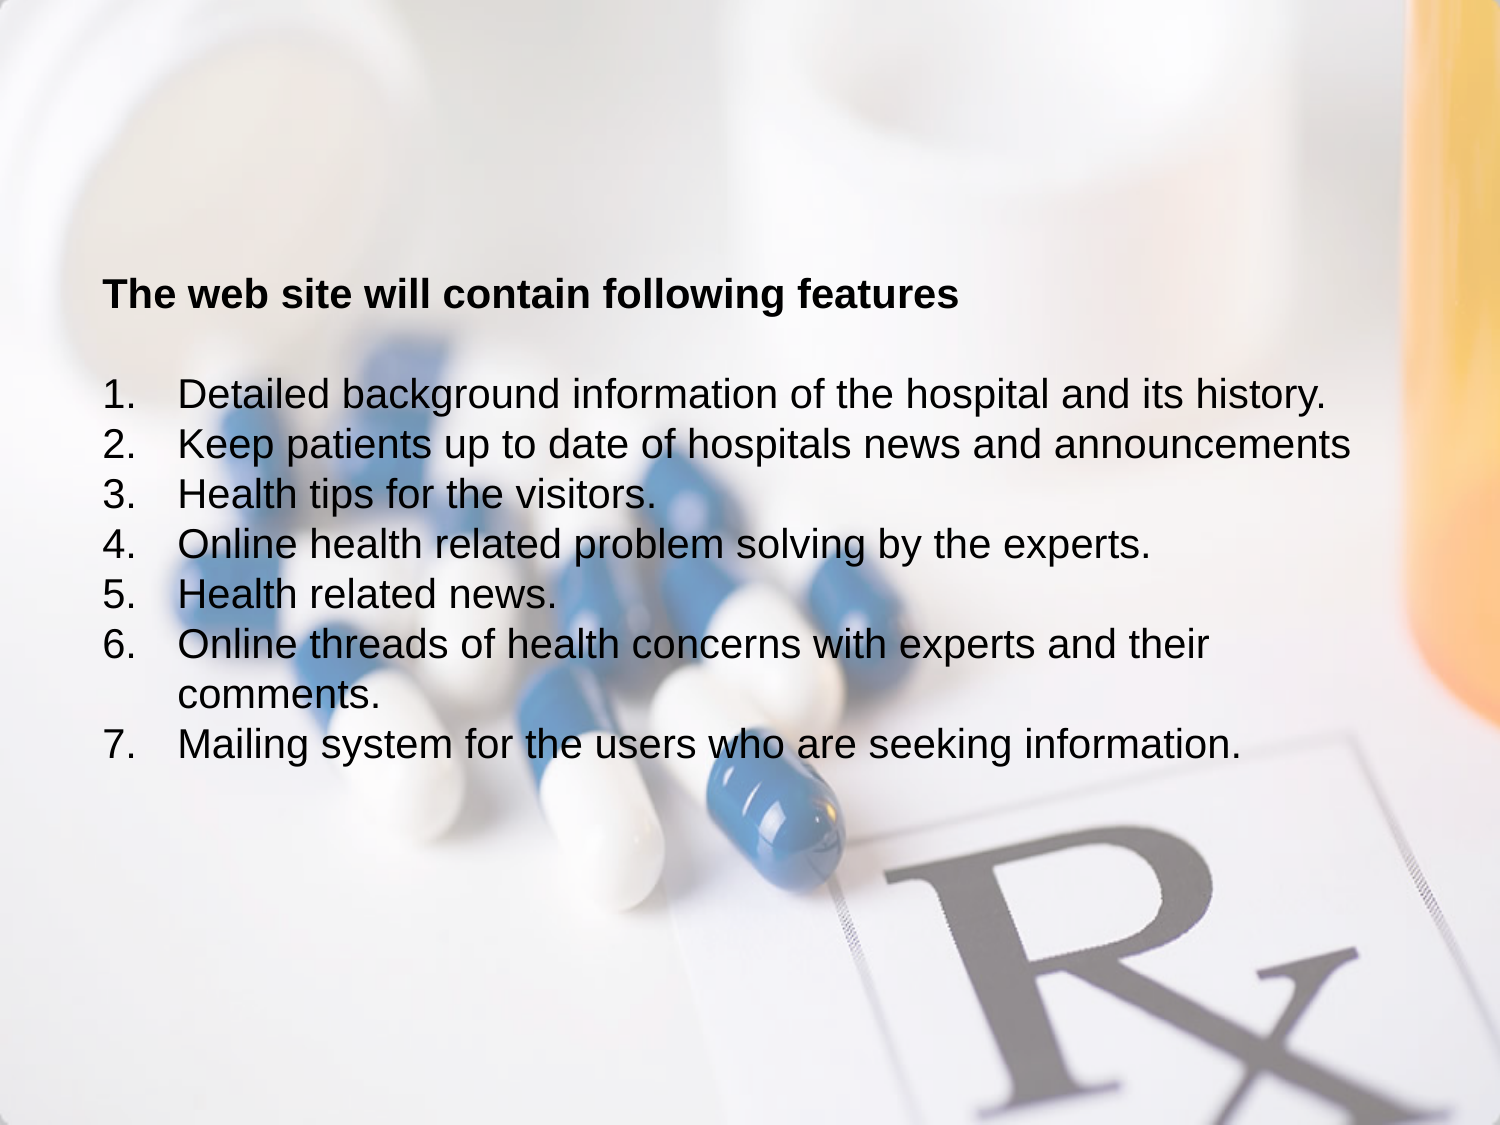

The web site will contain following features

Detailed background information of the hospital and its history.
Keep patients up to date of hospitals news and announcements
Health tips for the visitors.
Online health related problem solving by the experts.
Health related news.
Online threads of health concerns with experts and their      comments.
Mailing system for the users who are seeking information.